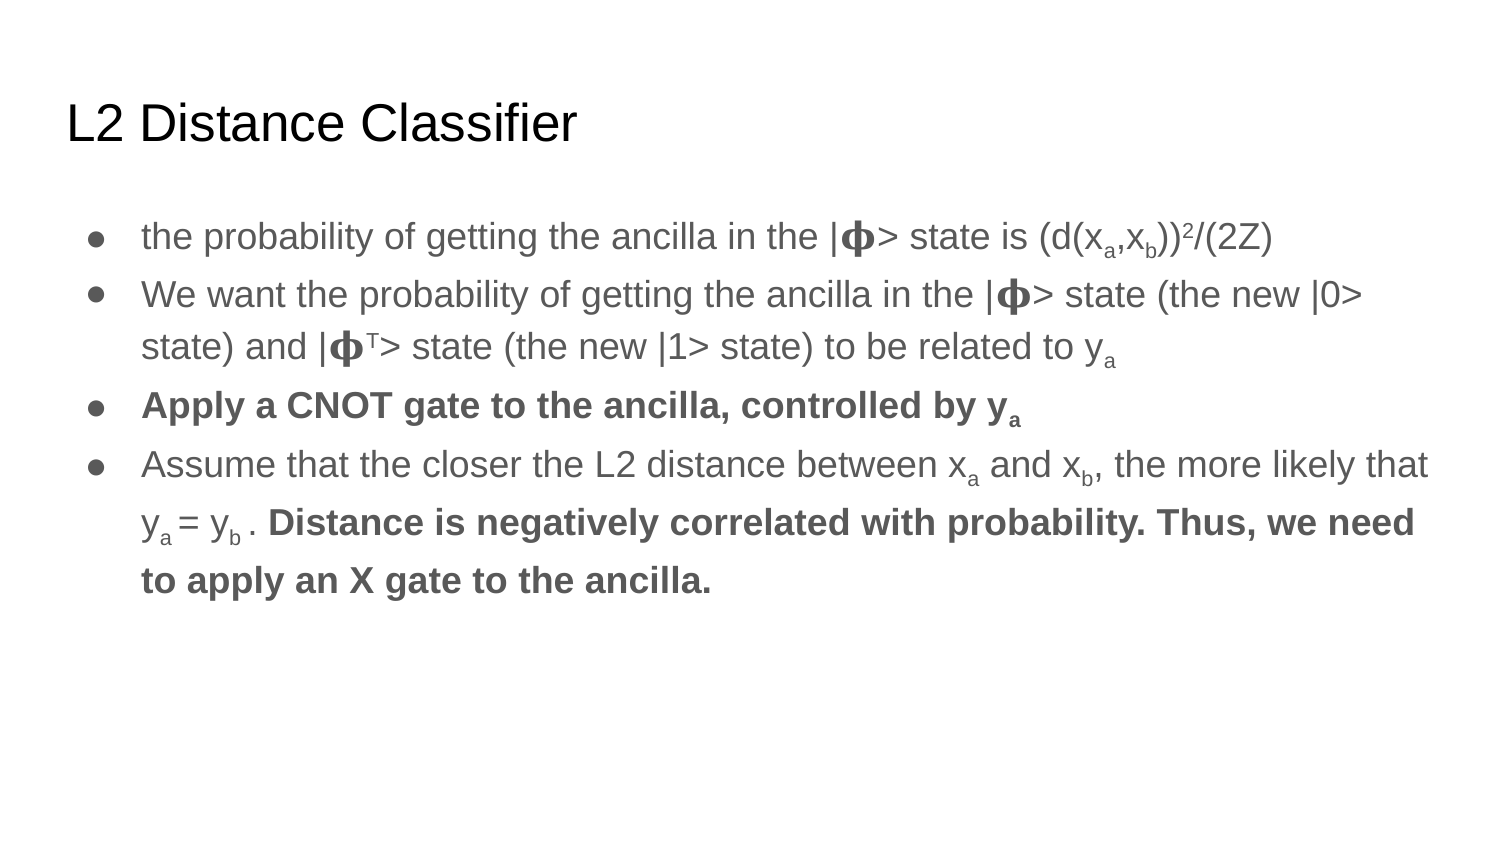

# L2 Distance Classifier
the probability of getting the ancilla in the |𝛟> state is (d(xa,xb))2/(2Z)
We want the probability of getting the ancilla in the |𝛟> state (the new |0> state) and |𝛟T> state (the new |1> state) to be related to ya
Apply a CNOT gate to the ancilla, controlled by ya
Assume that the closer the L2 distance between xa and xb, the more likely that ya = yb . Distance is negatively correlated with probability. Thus, we need to apply an X gate to the ancilla.